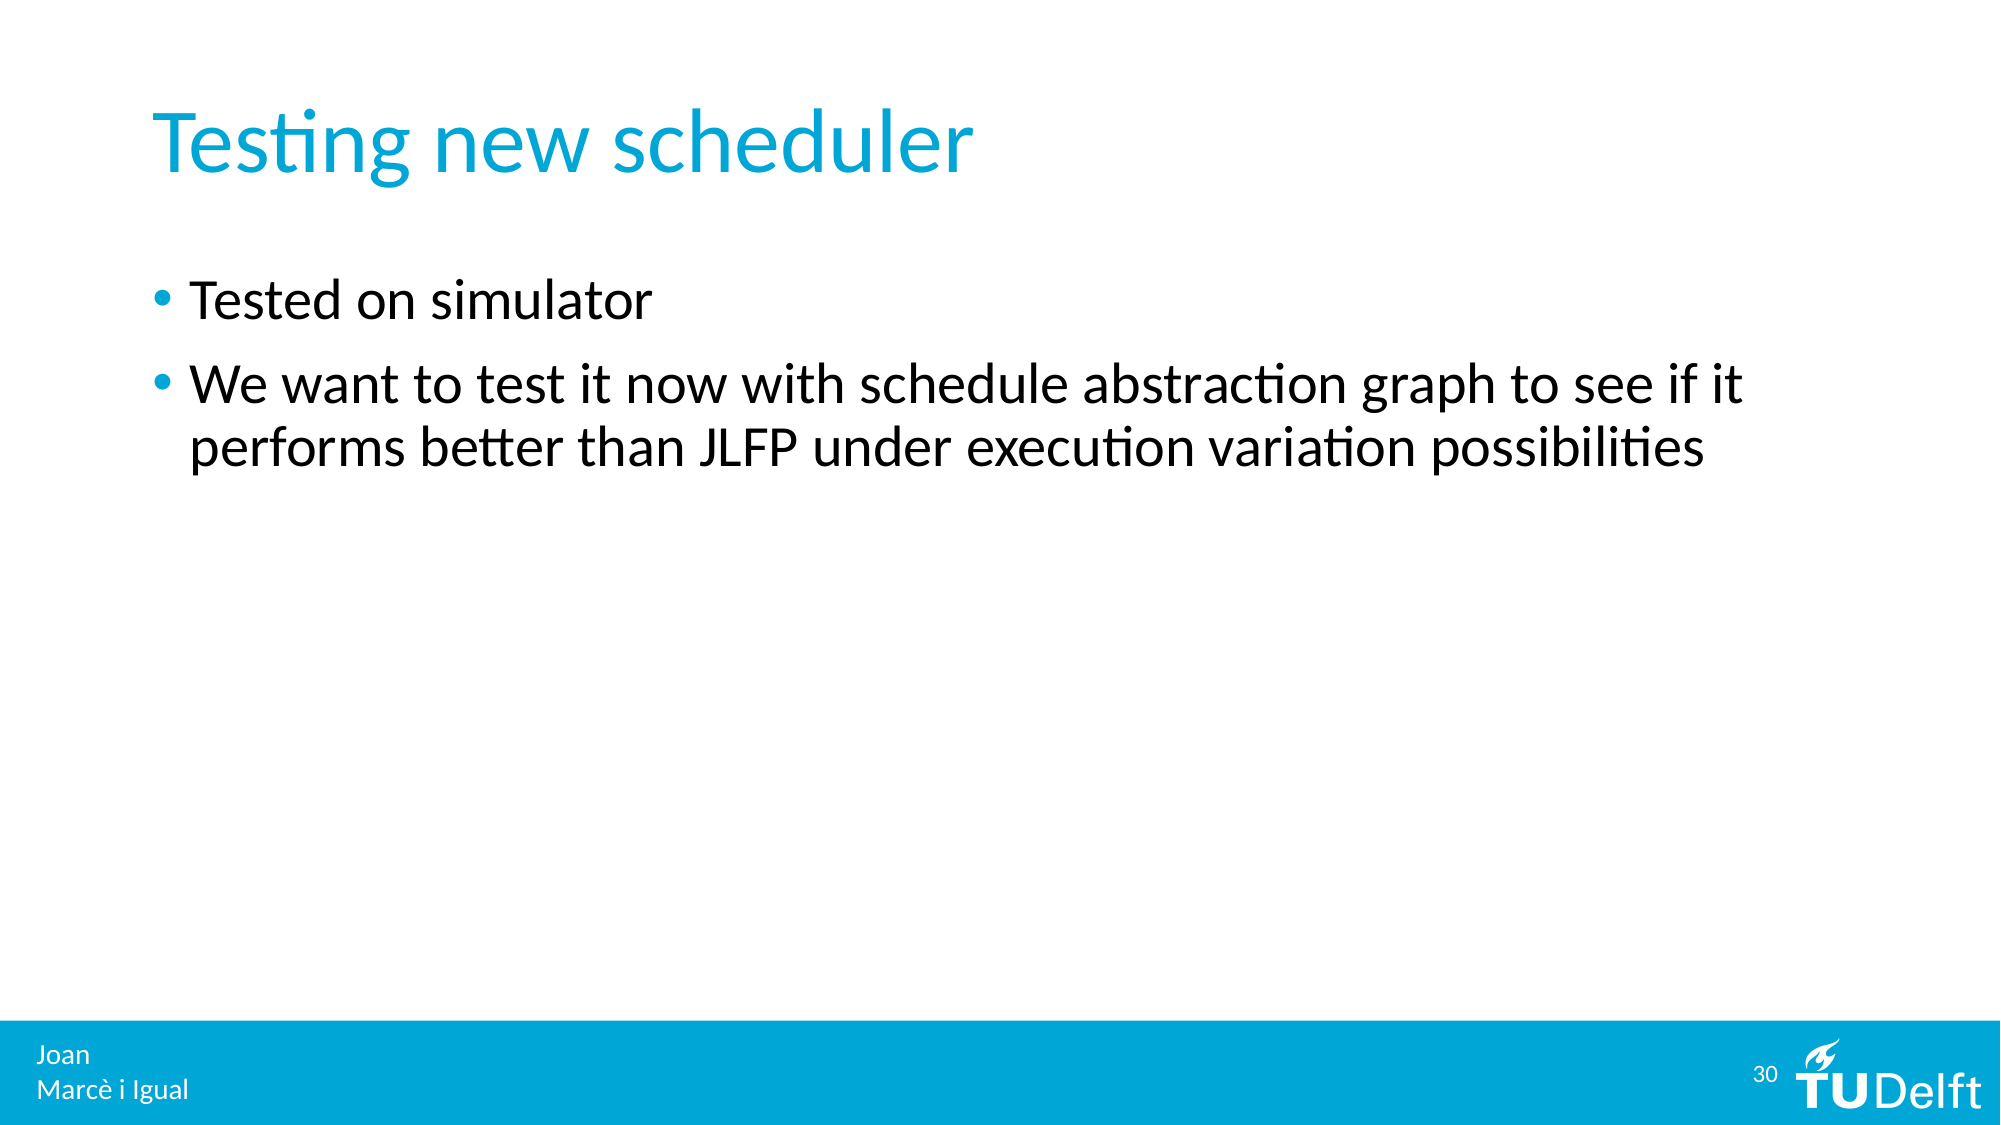

# Testing new scheduler
Tested on simulator
We want to test it now with schedule abstraction graph to see if it performs better than JLFP under execution variation possibilities
30